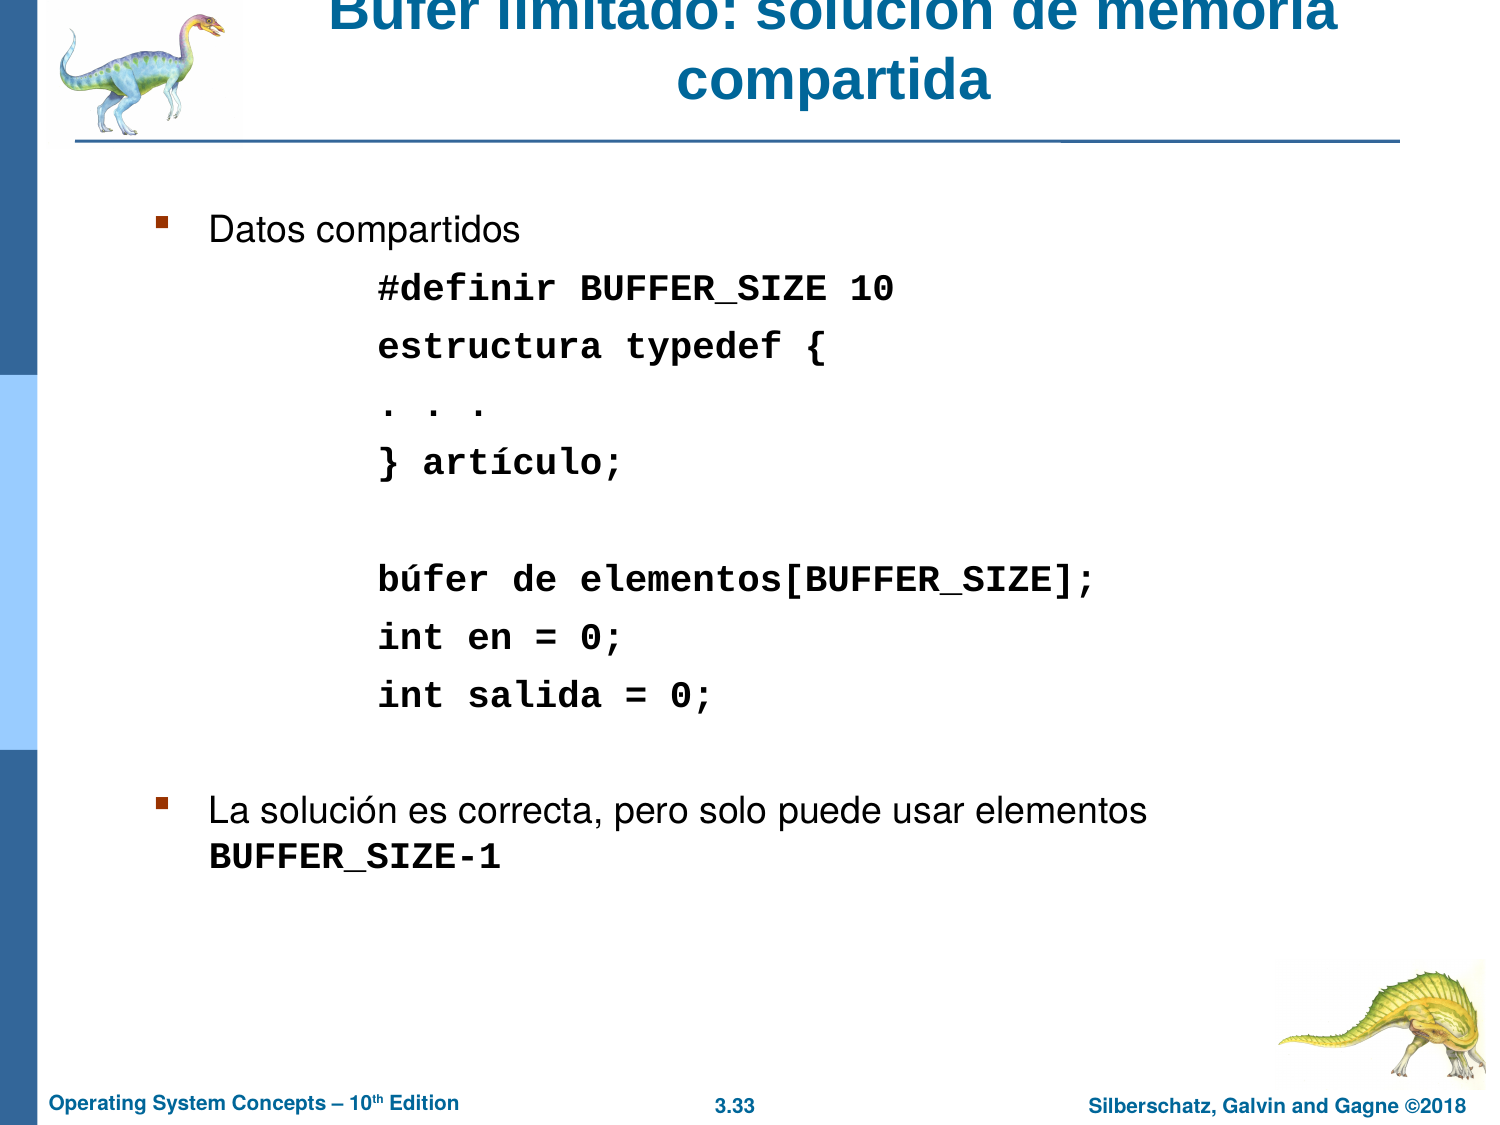

# Búfer limitado: solución de memoria compartida
Datos compartidos
#definir BUFFER_SIZE 10
estructura typedef {
. . .
} artículo;

búfer de elementos[BUFFER_SIZE];
int en = 0;
int salida = 0;

La solución es correcta, pero solo puede usar elementos BUFFER_SIZE-1